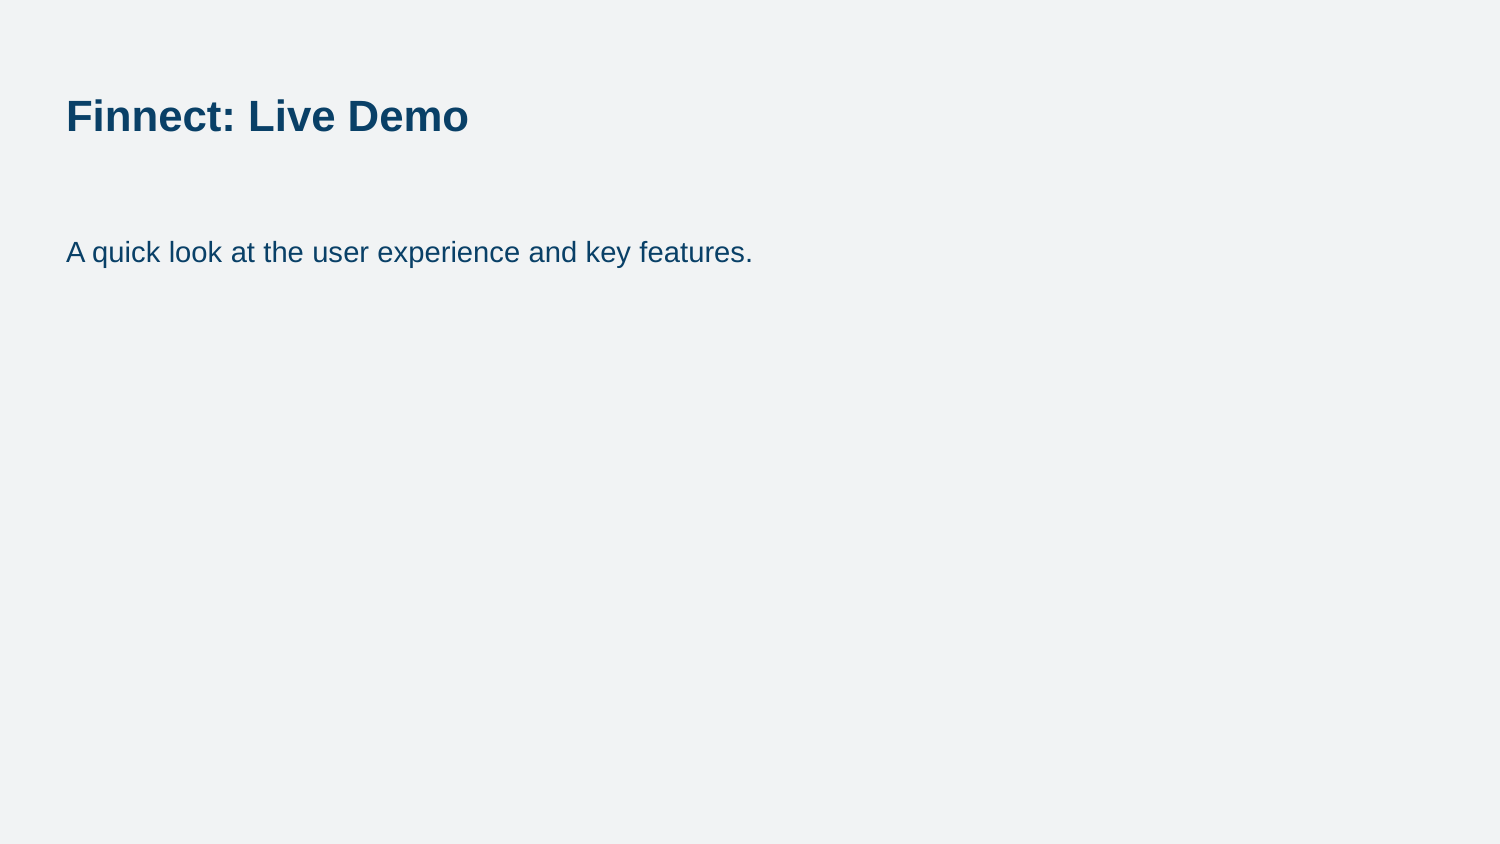

# Finnect: Live Demo
A quick look at the user experience and key features.